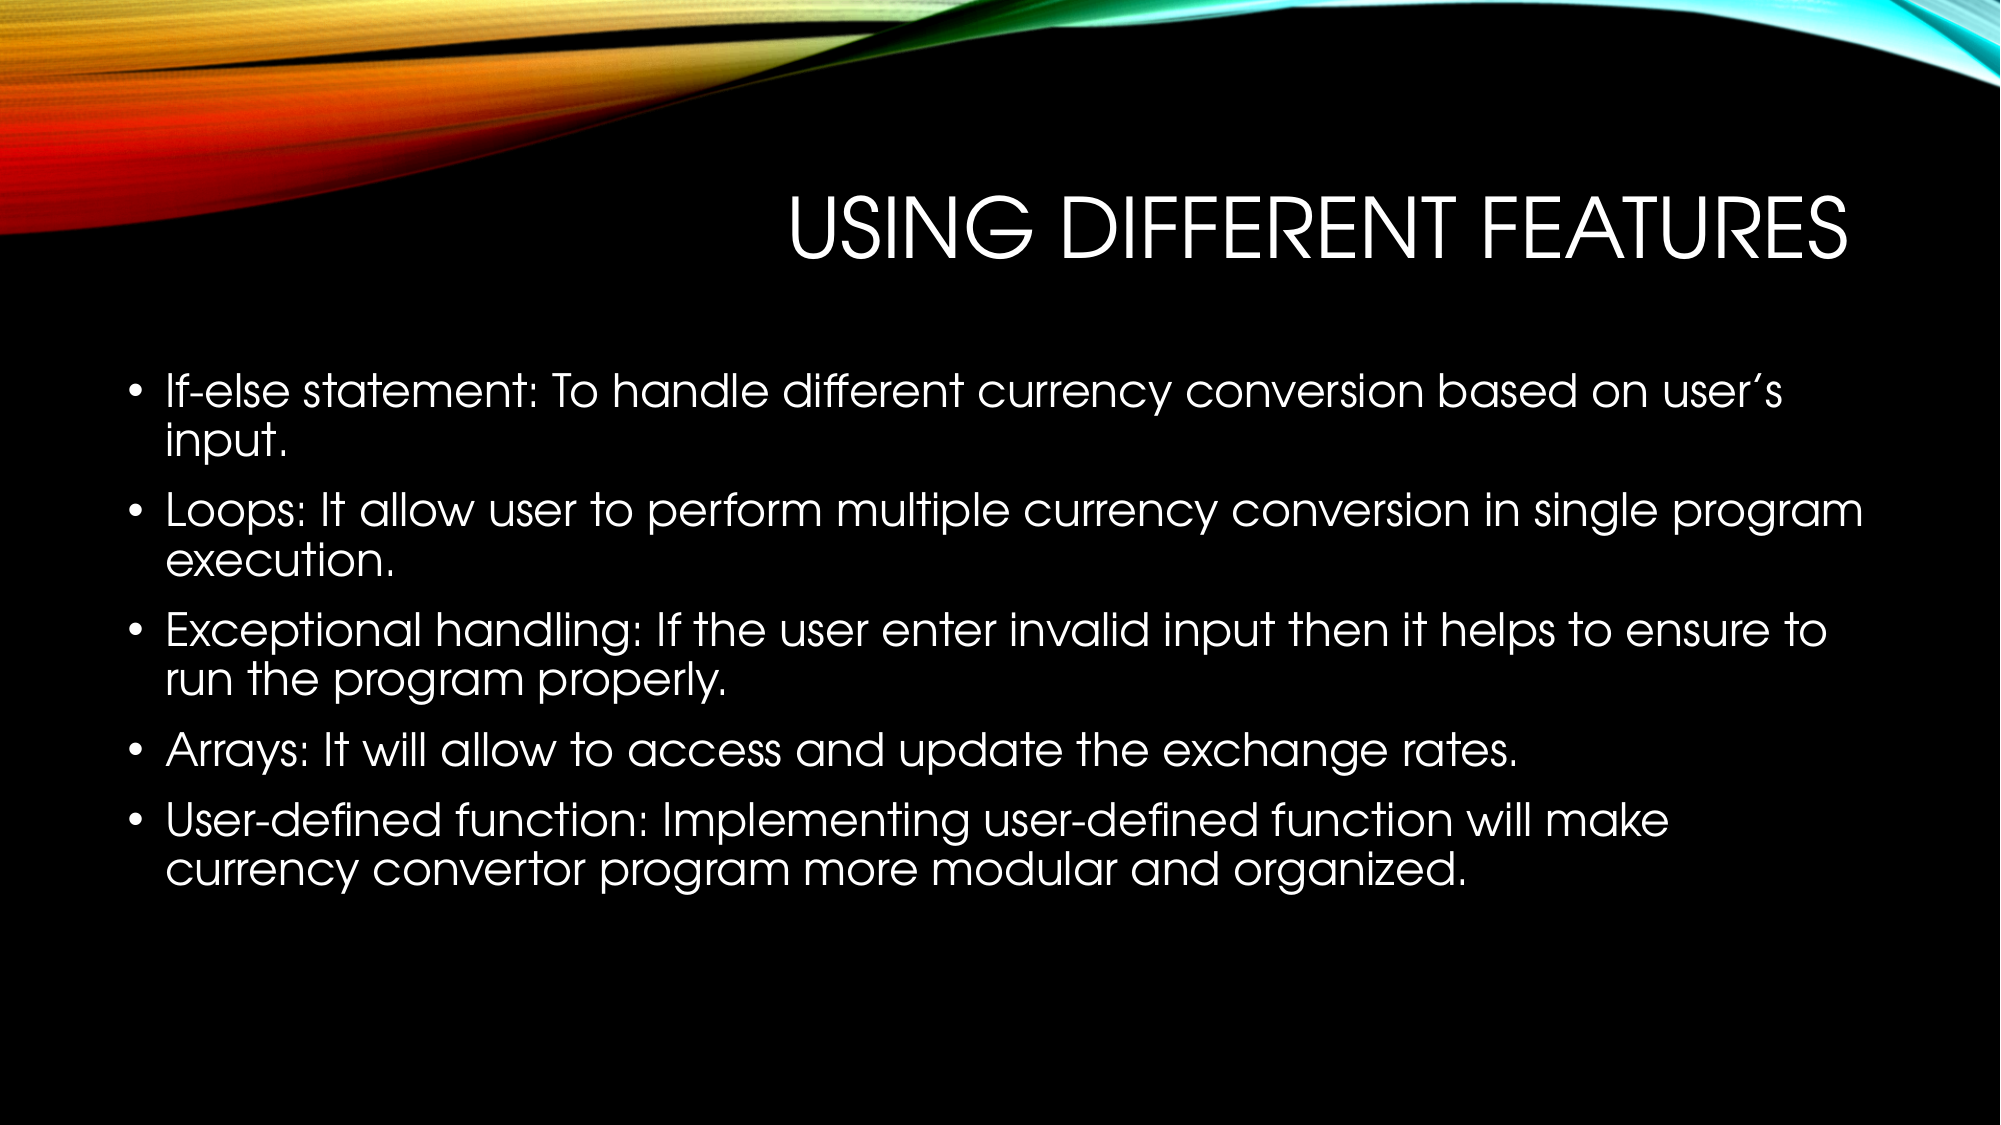

# Using different features
If-else statement: To handle different currency conversion based on user’s input.
Loops: It allow user to perform multiple currency conversion in single program execution.
Exceptional handling: If the user enter invalid input then it helps to ensure to run the program properly.
Arrays: It will allow to access and update the exchange rates.
User-defined function: Implementing user-defined function will make currency convertor program more modular and organized.